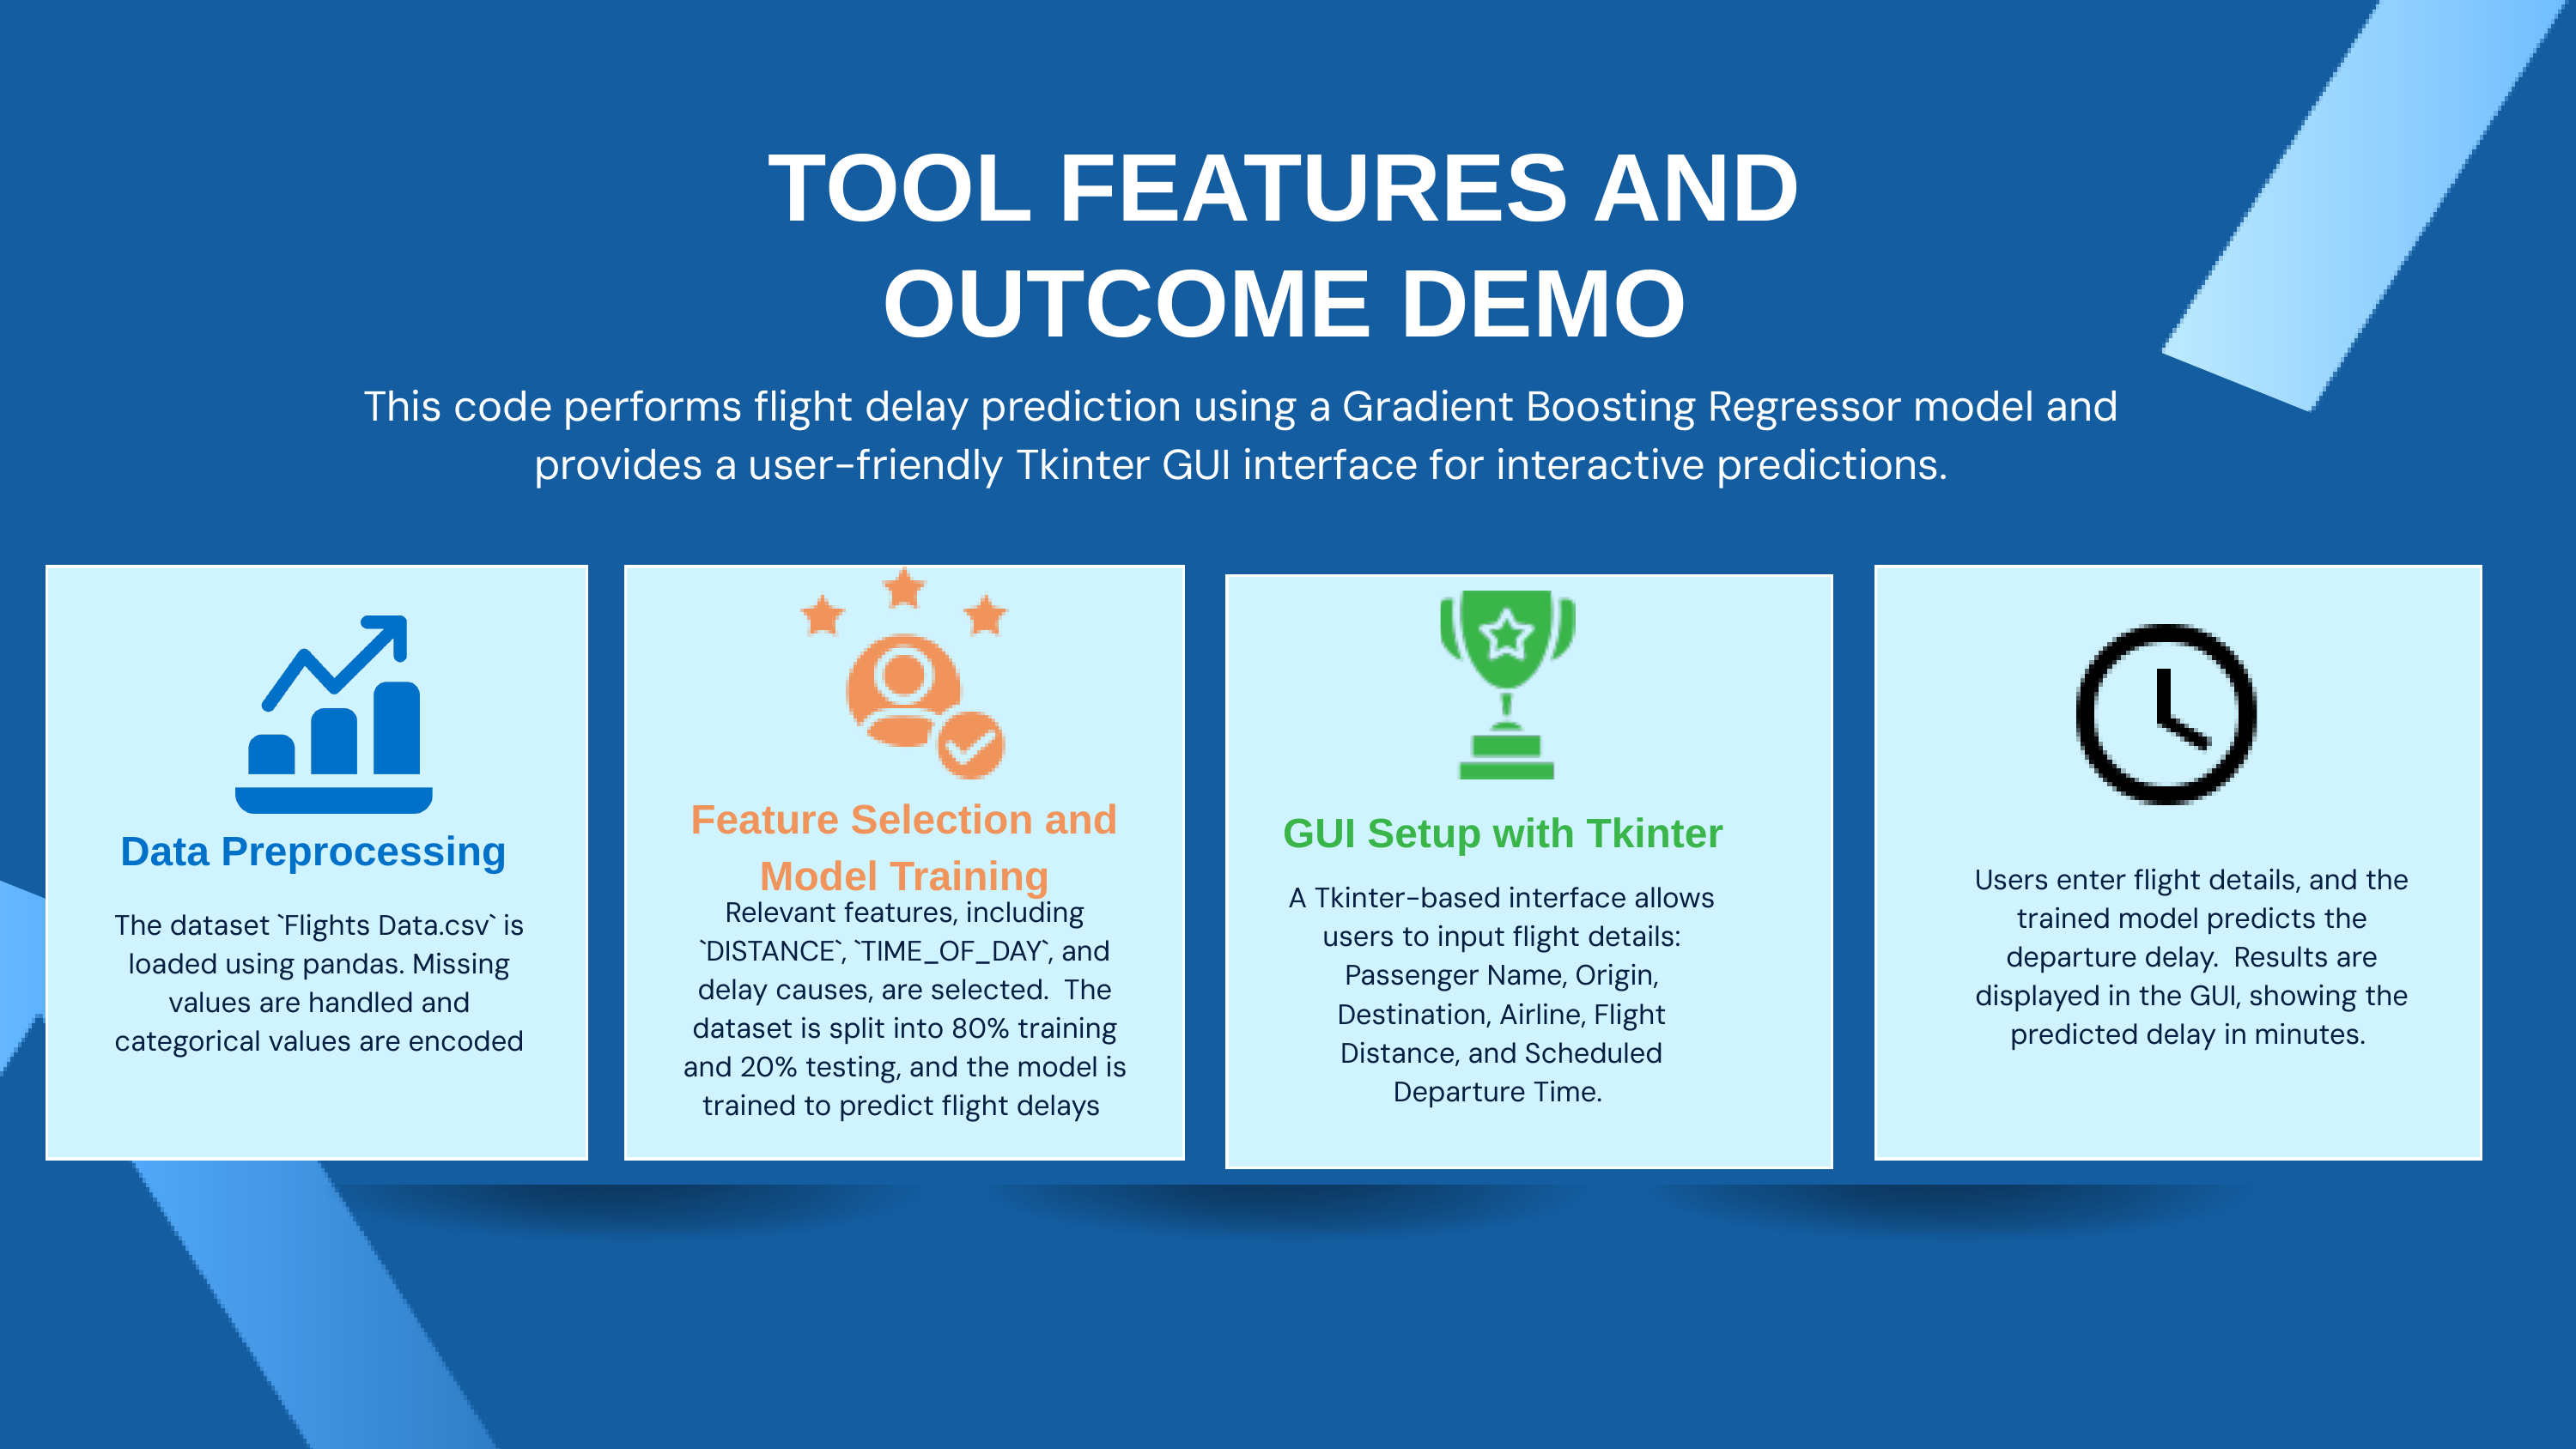

TOOL FEATURES AND OUTCOME DEMO
This code performs flight delay prediction using a Gradient Boosting Regressor model and provides a user-friendly Tkinter GUI interface for interactive predictions.

Feature Selection and Model Training

GUI Setup with Tkinter
Data Preprocessing
Users enter flight details, and the trained model predicts the departure delay.  Results are displayed in the GUI, showing the predicted delay in minutes.

A Tkinter-based interface allows users to input flight details: Passenger Name, Origin, Destination, Airline, Flight Distance, and Scheduled Departure Time.
Relevant features, including `DISTANCE`, `TIME_OF_DAY`, and delay causes, are selected.  The dataset is split into 80% training and 20% testing, and the model is trained to predict flight delays

The dataset `Flights Data.csv` is loaded using pandas. Missing values are handled and categorical values are encoded